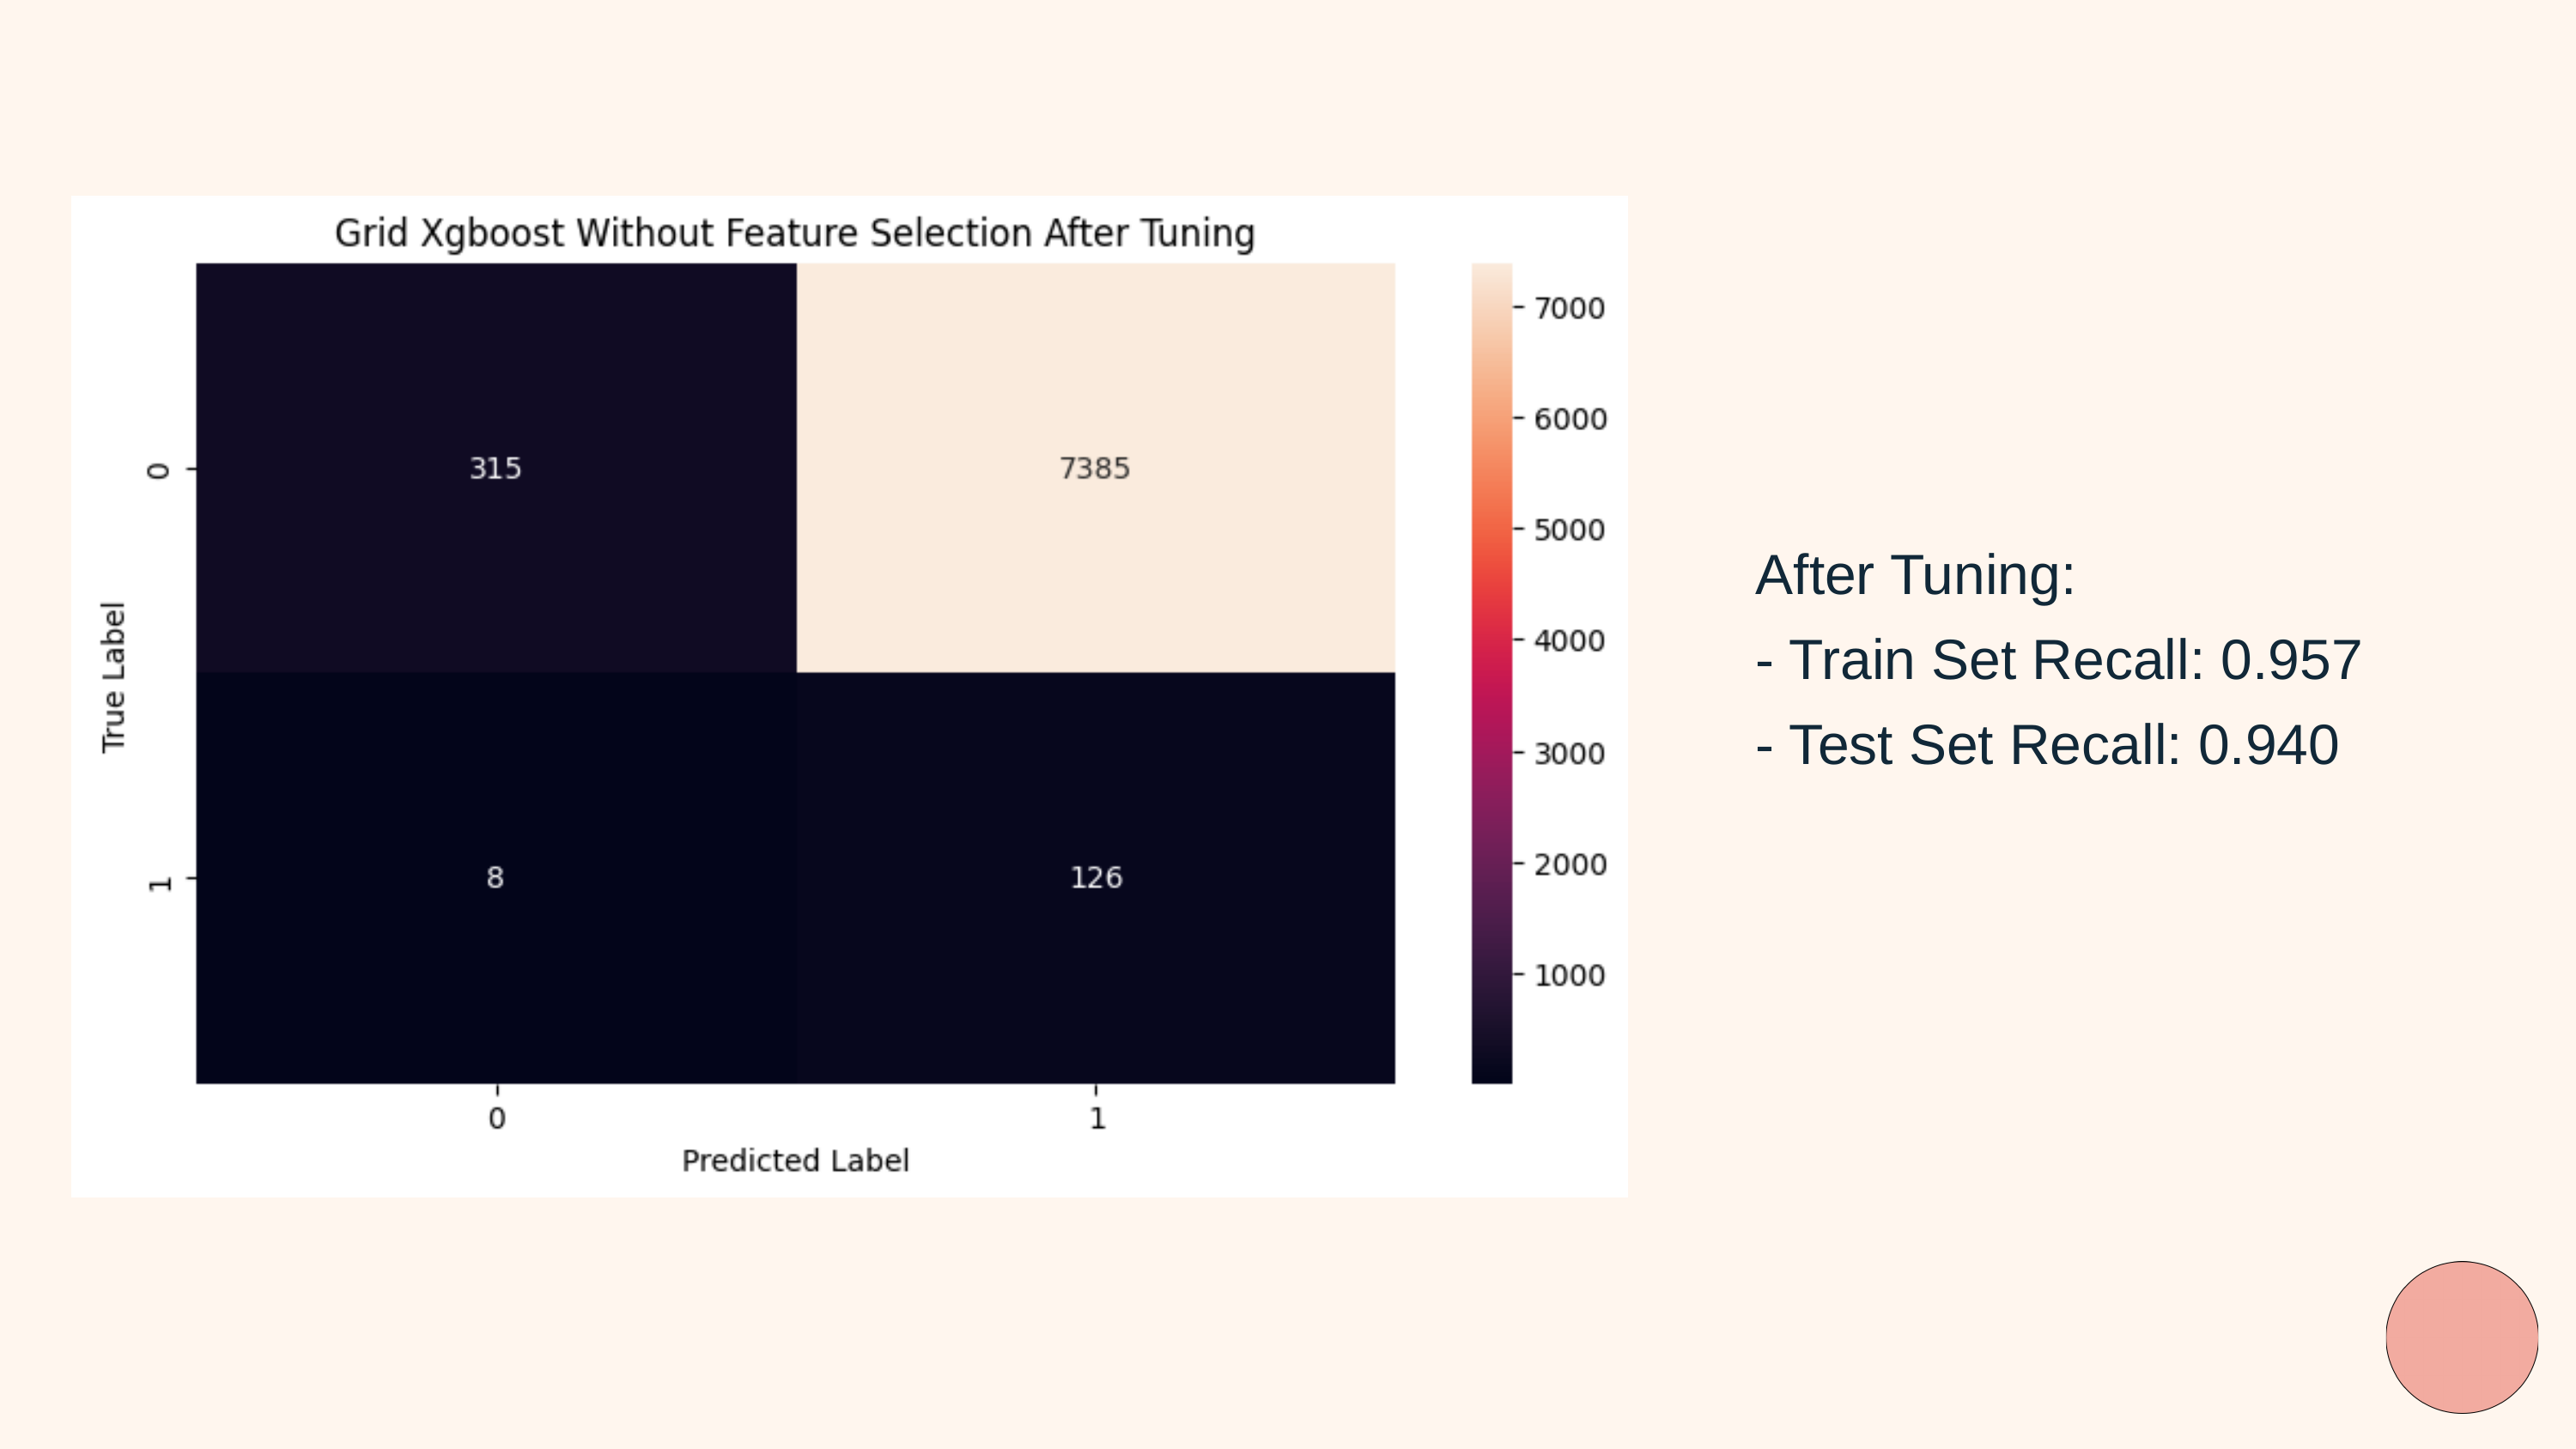

After Tuning:
- Train Set Recall: 0.957
- Test Set Recall: 0.940